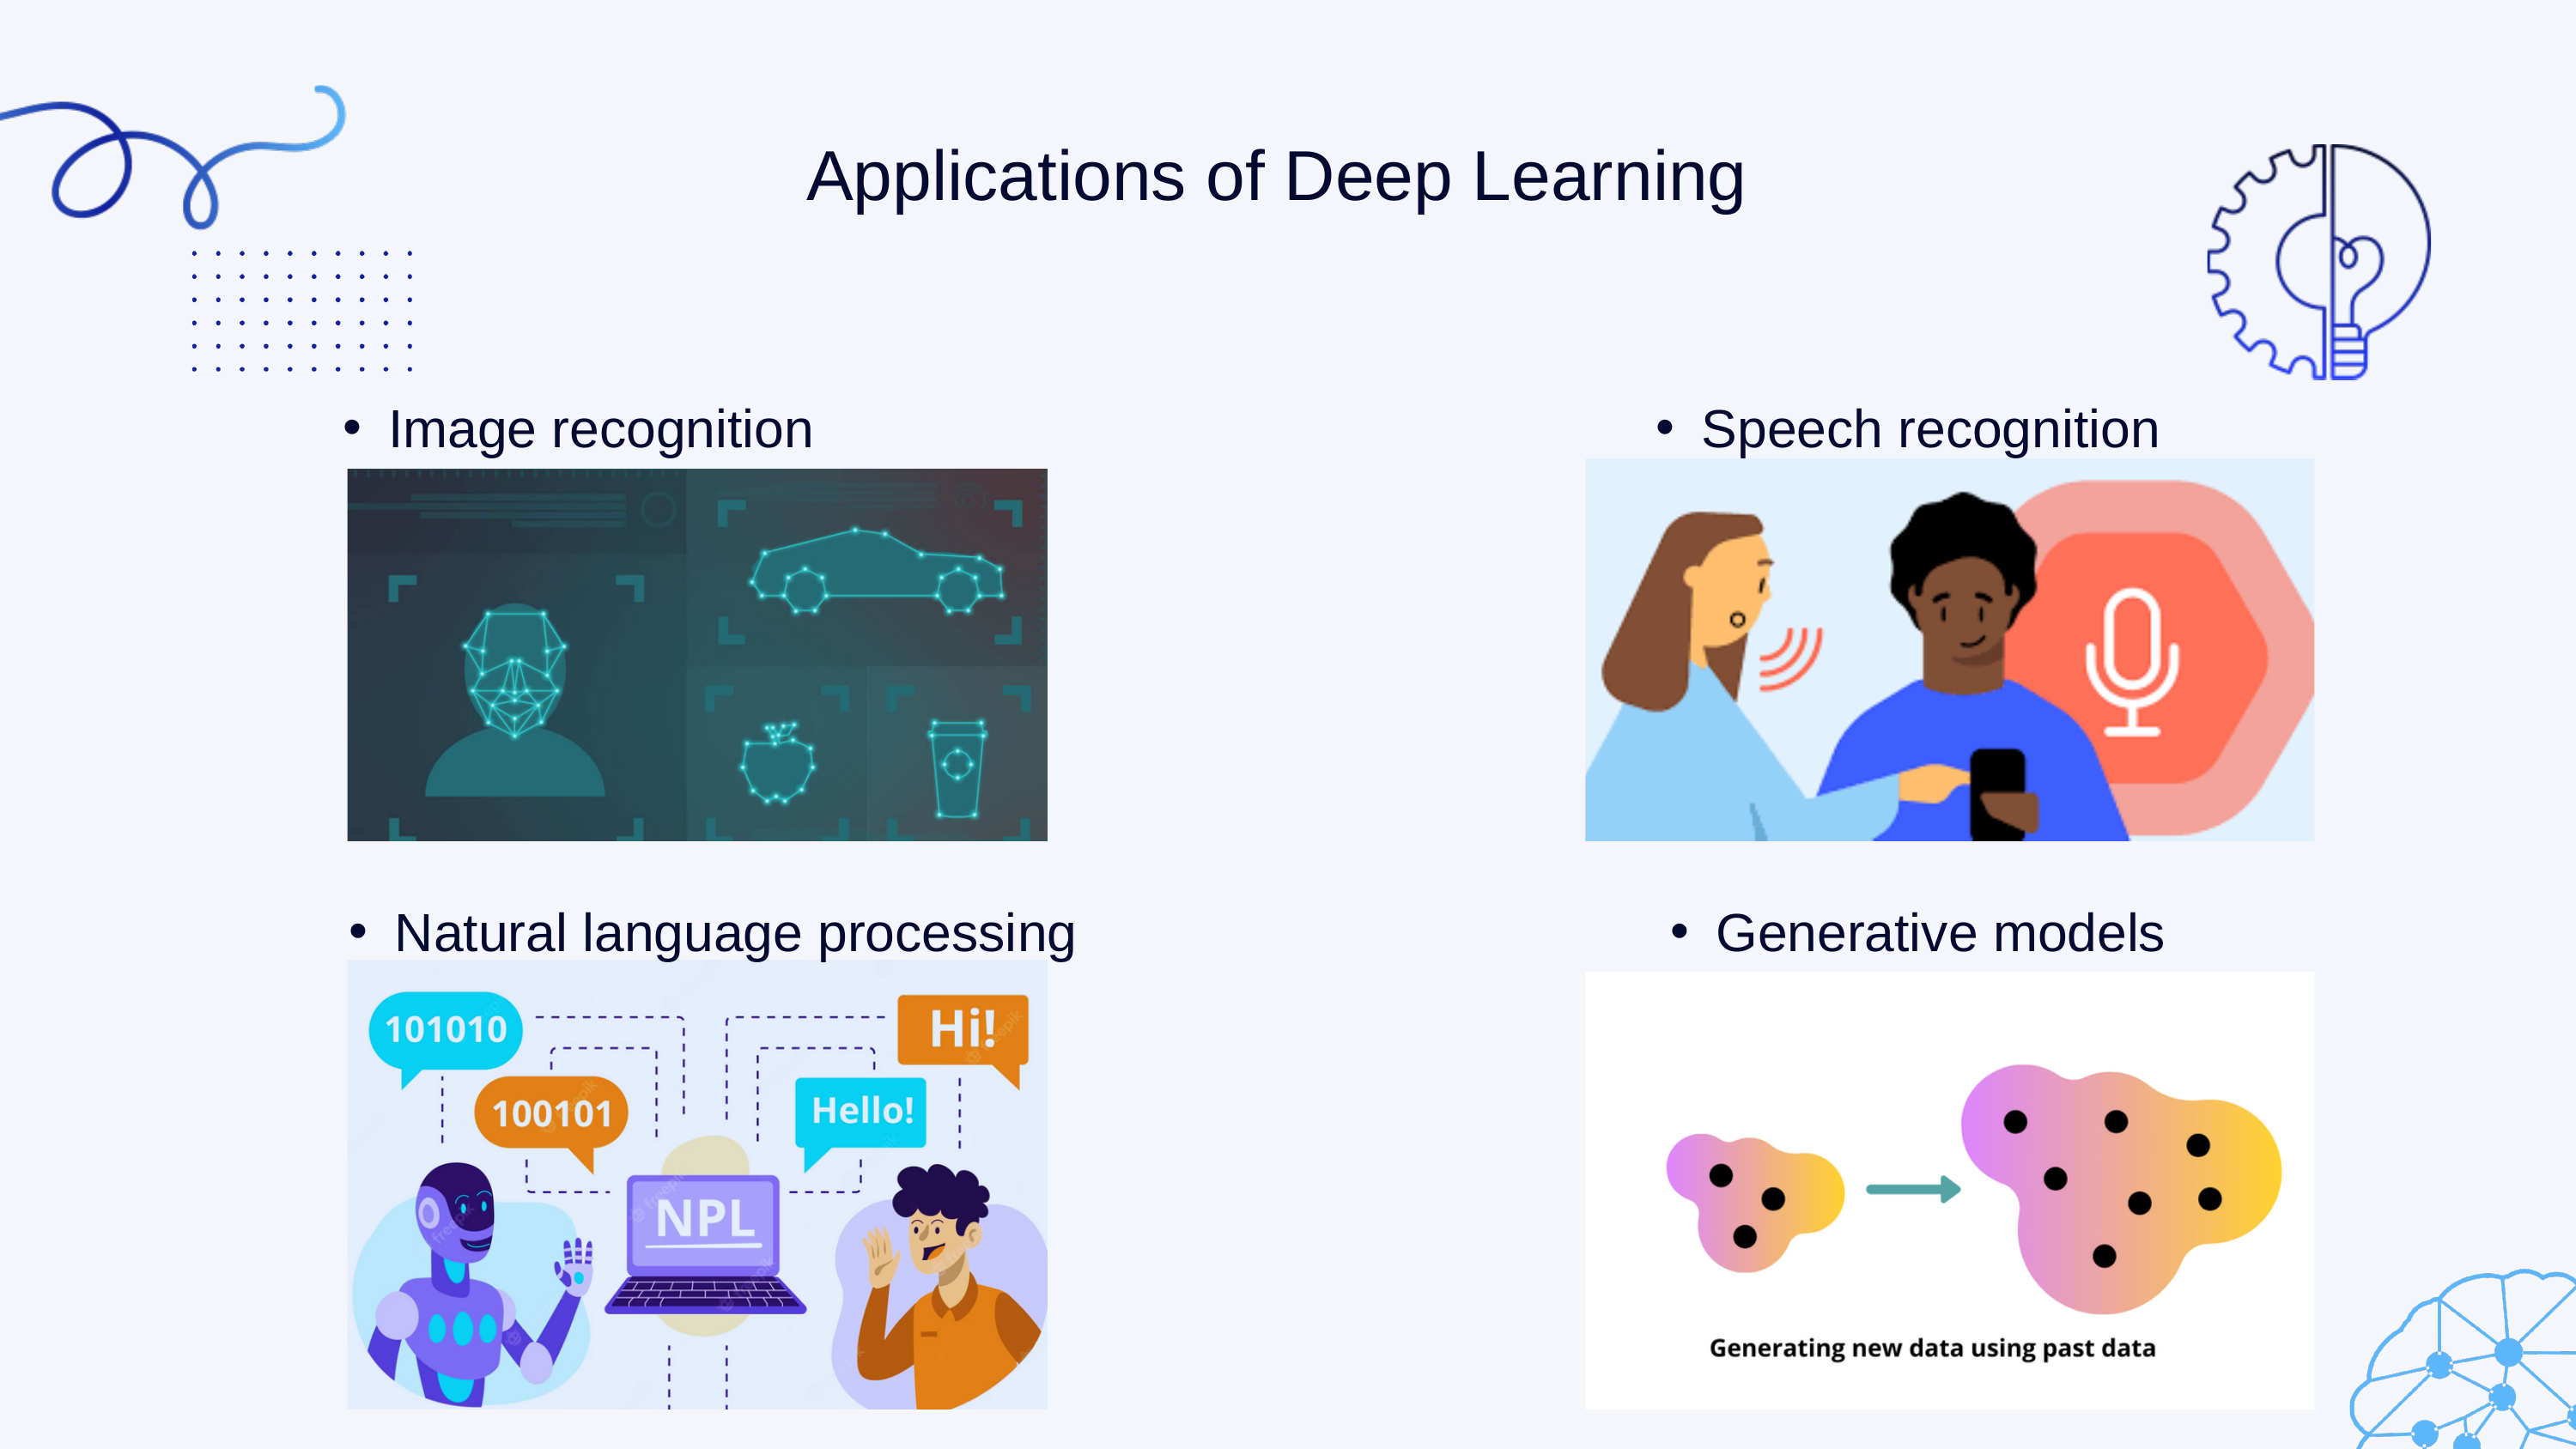

Applications of Deep Learning

Image recognition
Speech recognition

Natural language processing
Generative models